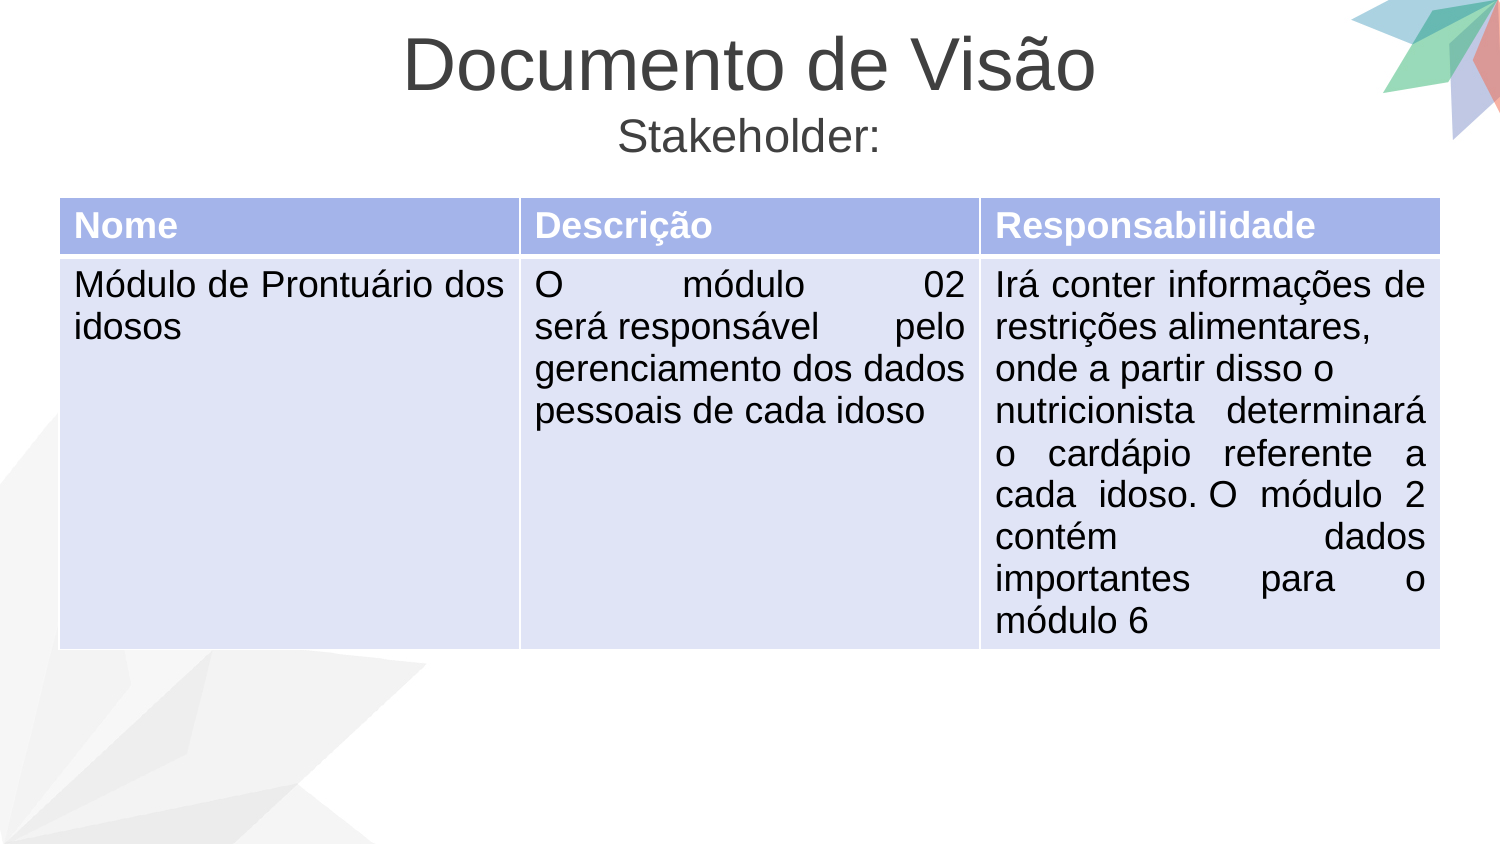

Documento de Visão
Stakeholder:
| Nome | Descrição | Responsabilidade |
| --- | --- | --- |
| Módulo de Prontuário dos idosos | O módulo 02 será responsável pelo gerenciamento dos dados pessoais de cada idoso | Irá conter informações de restrições alimentares, onde a partir disso o nutricionista determinará o cardápio referente a cada idoso. O módulo 2 contém dados importantes para o módulo 6 |